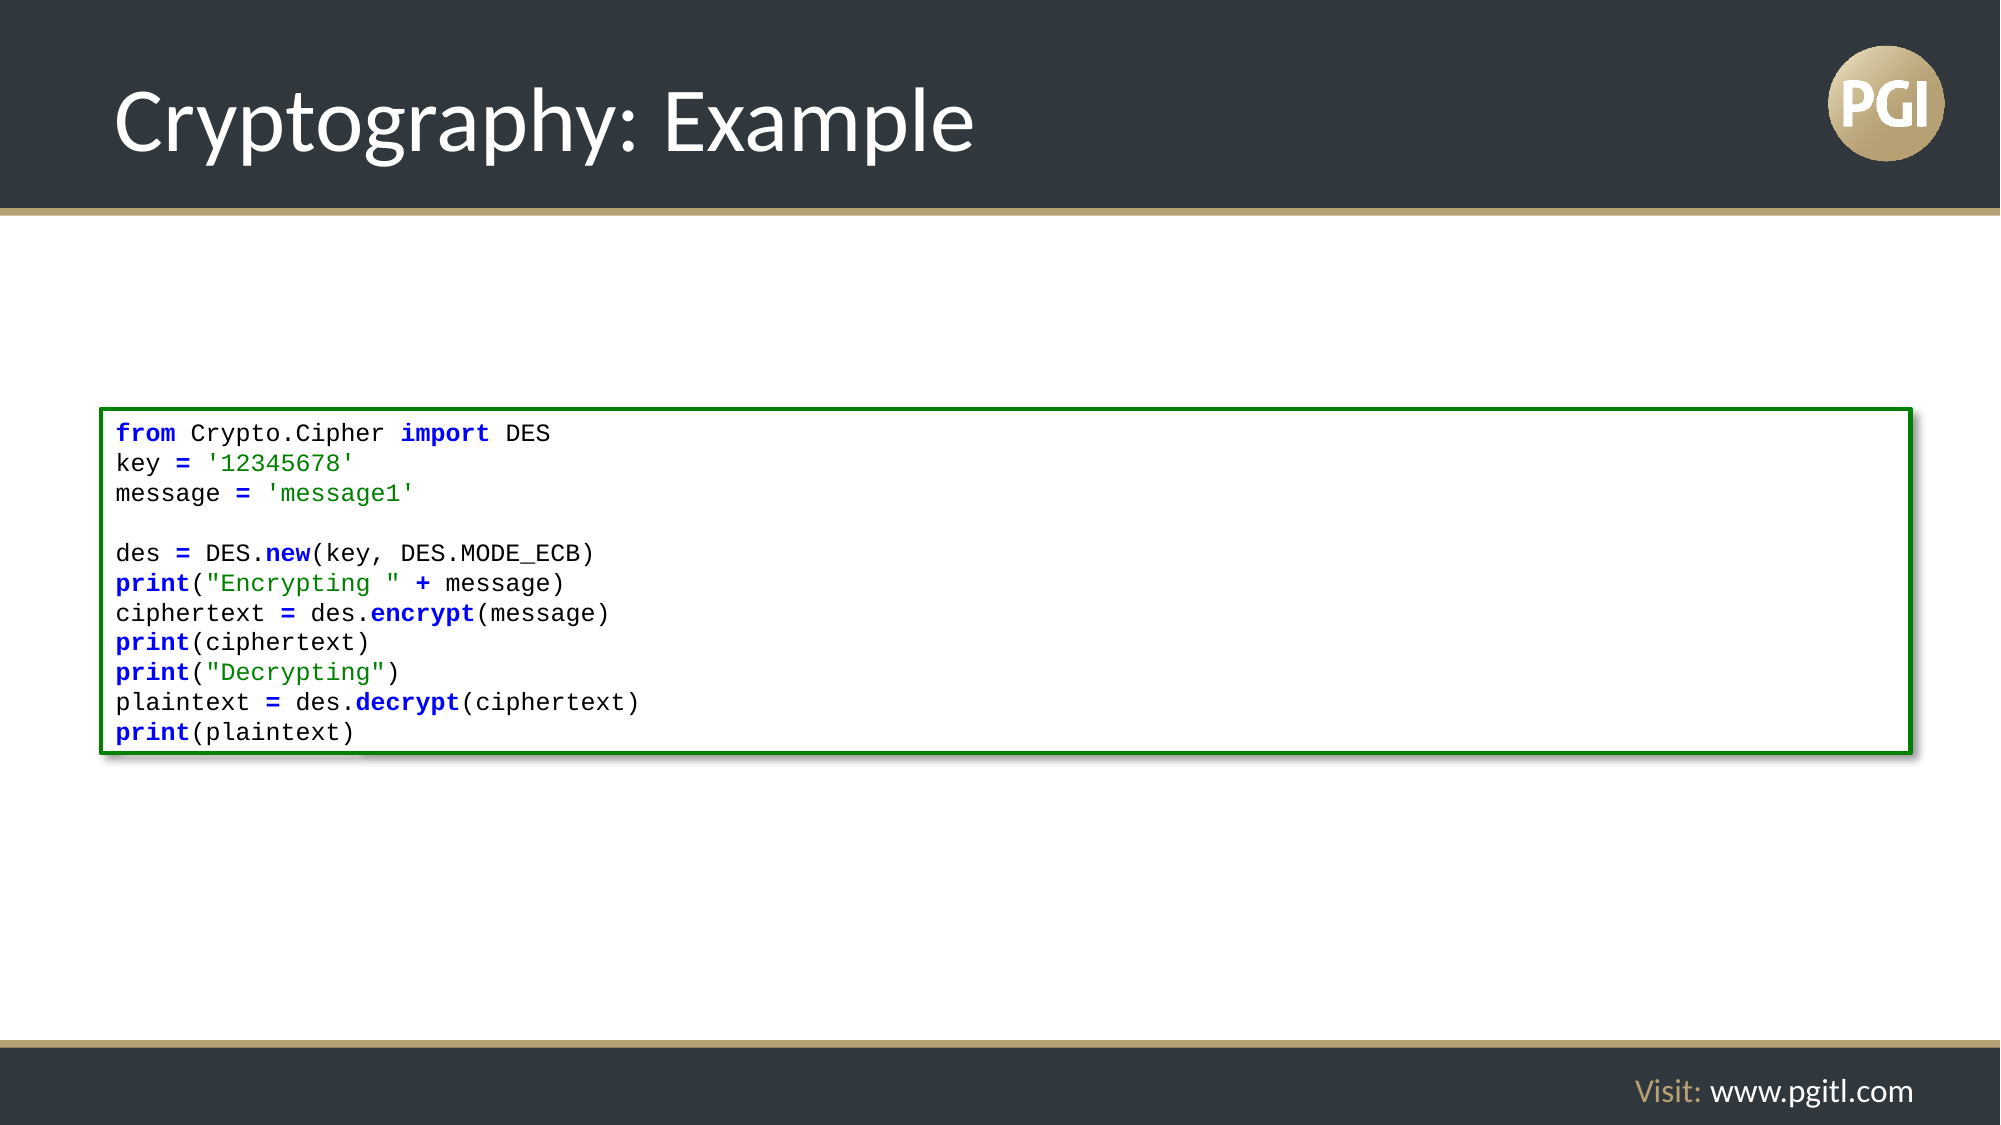

# Cryptography: Example
from Crypto.Cipher import DES
key = '12345678'
message = 'message1'

des = DES.new(key, DES.MODE_ECB)
print("Encrypting " + message)
ciphertext = des.encrypt(message)
print(ciphertext)
print("Decrypting")
plaintext = des.decrypt(ciphertext)
print(plaintext)